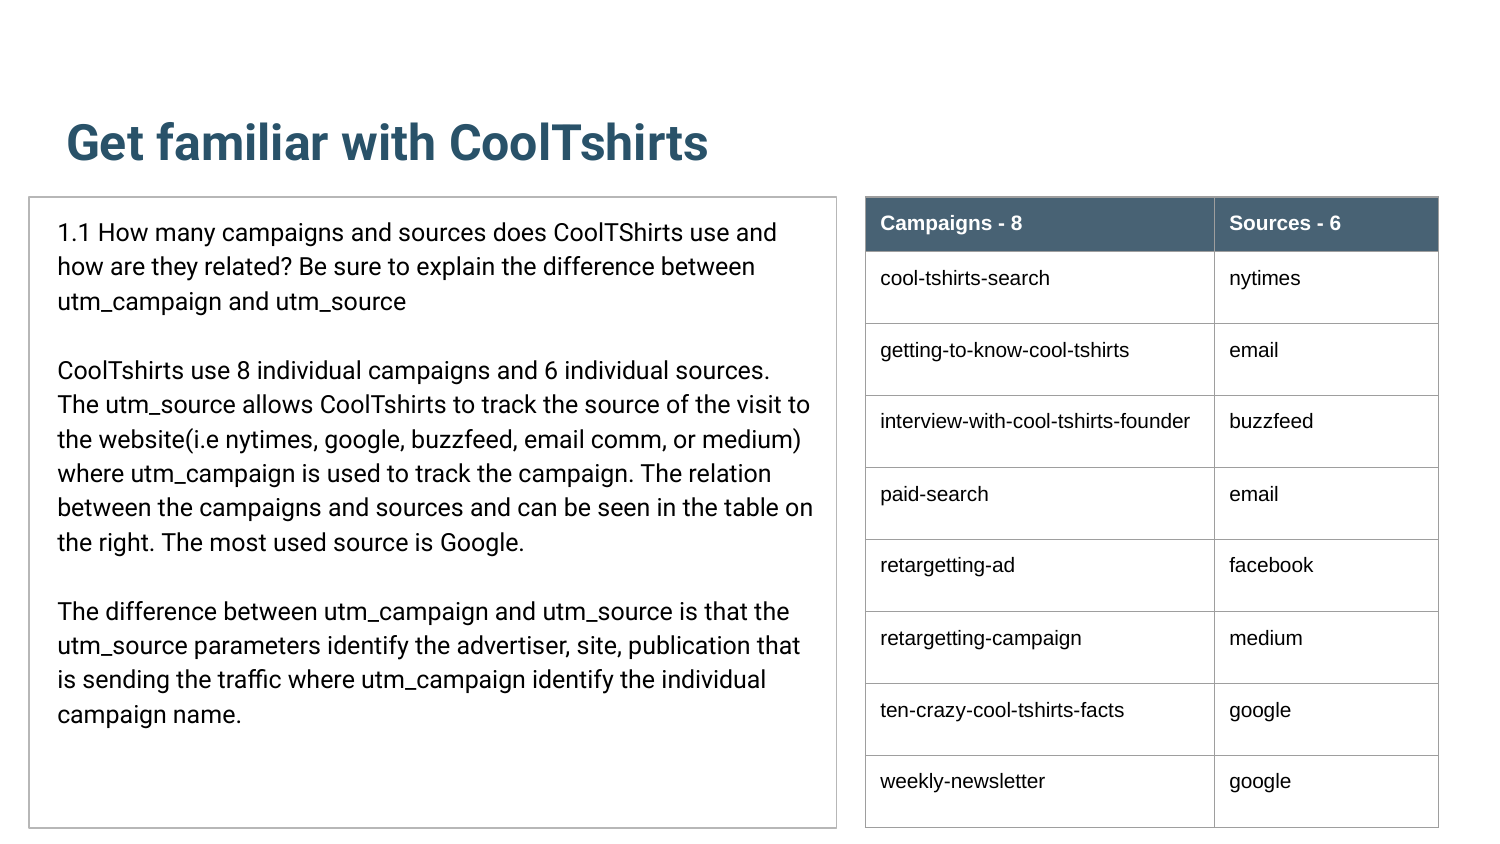

Get familiar with CoolTshirts
| Campaigns - 8 | Sources - 6 |
| --- | --- |
| cool-tshirts-search | nytimes |
| getting-to-know-cool-tshirts | email |
| interview-with-cool-tshirts-founder | buzzfeed |
| paid-search | email |
| retargetting-ad | facebook |
| retargetting-campaign | medium |
| ten-crazy-cool-tshirts-facts | google |
| weekly-newsletter | google |
1.1 How many campaigns and sources does CoolTShirts use and how are they related? Be sure to explain the difference between utm_campaign and utm_source

CoolTshirts use 8 individual campaigns and 6 individual sources.
The utm_source allows CoolTshirts to track the source of the visit to the website(i.e nytimes, google, buzzfeed, email comm, or medium) where utm_campaign is used to track the campaign. The relation between the campaigns and sources and can be seen in the table on the right. The most used source is Google.

The difference between utm_campaign and utm_source is that the utm_source parameters identify the advertiser, site, publication that is sending the traffic where utm_campaign identify the individual campaign name.